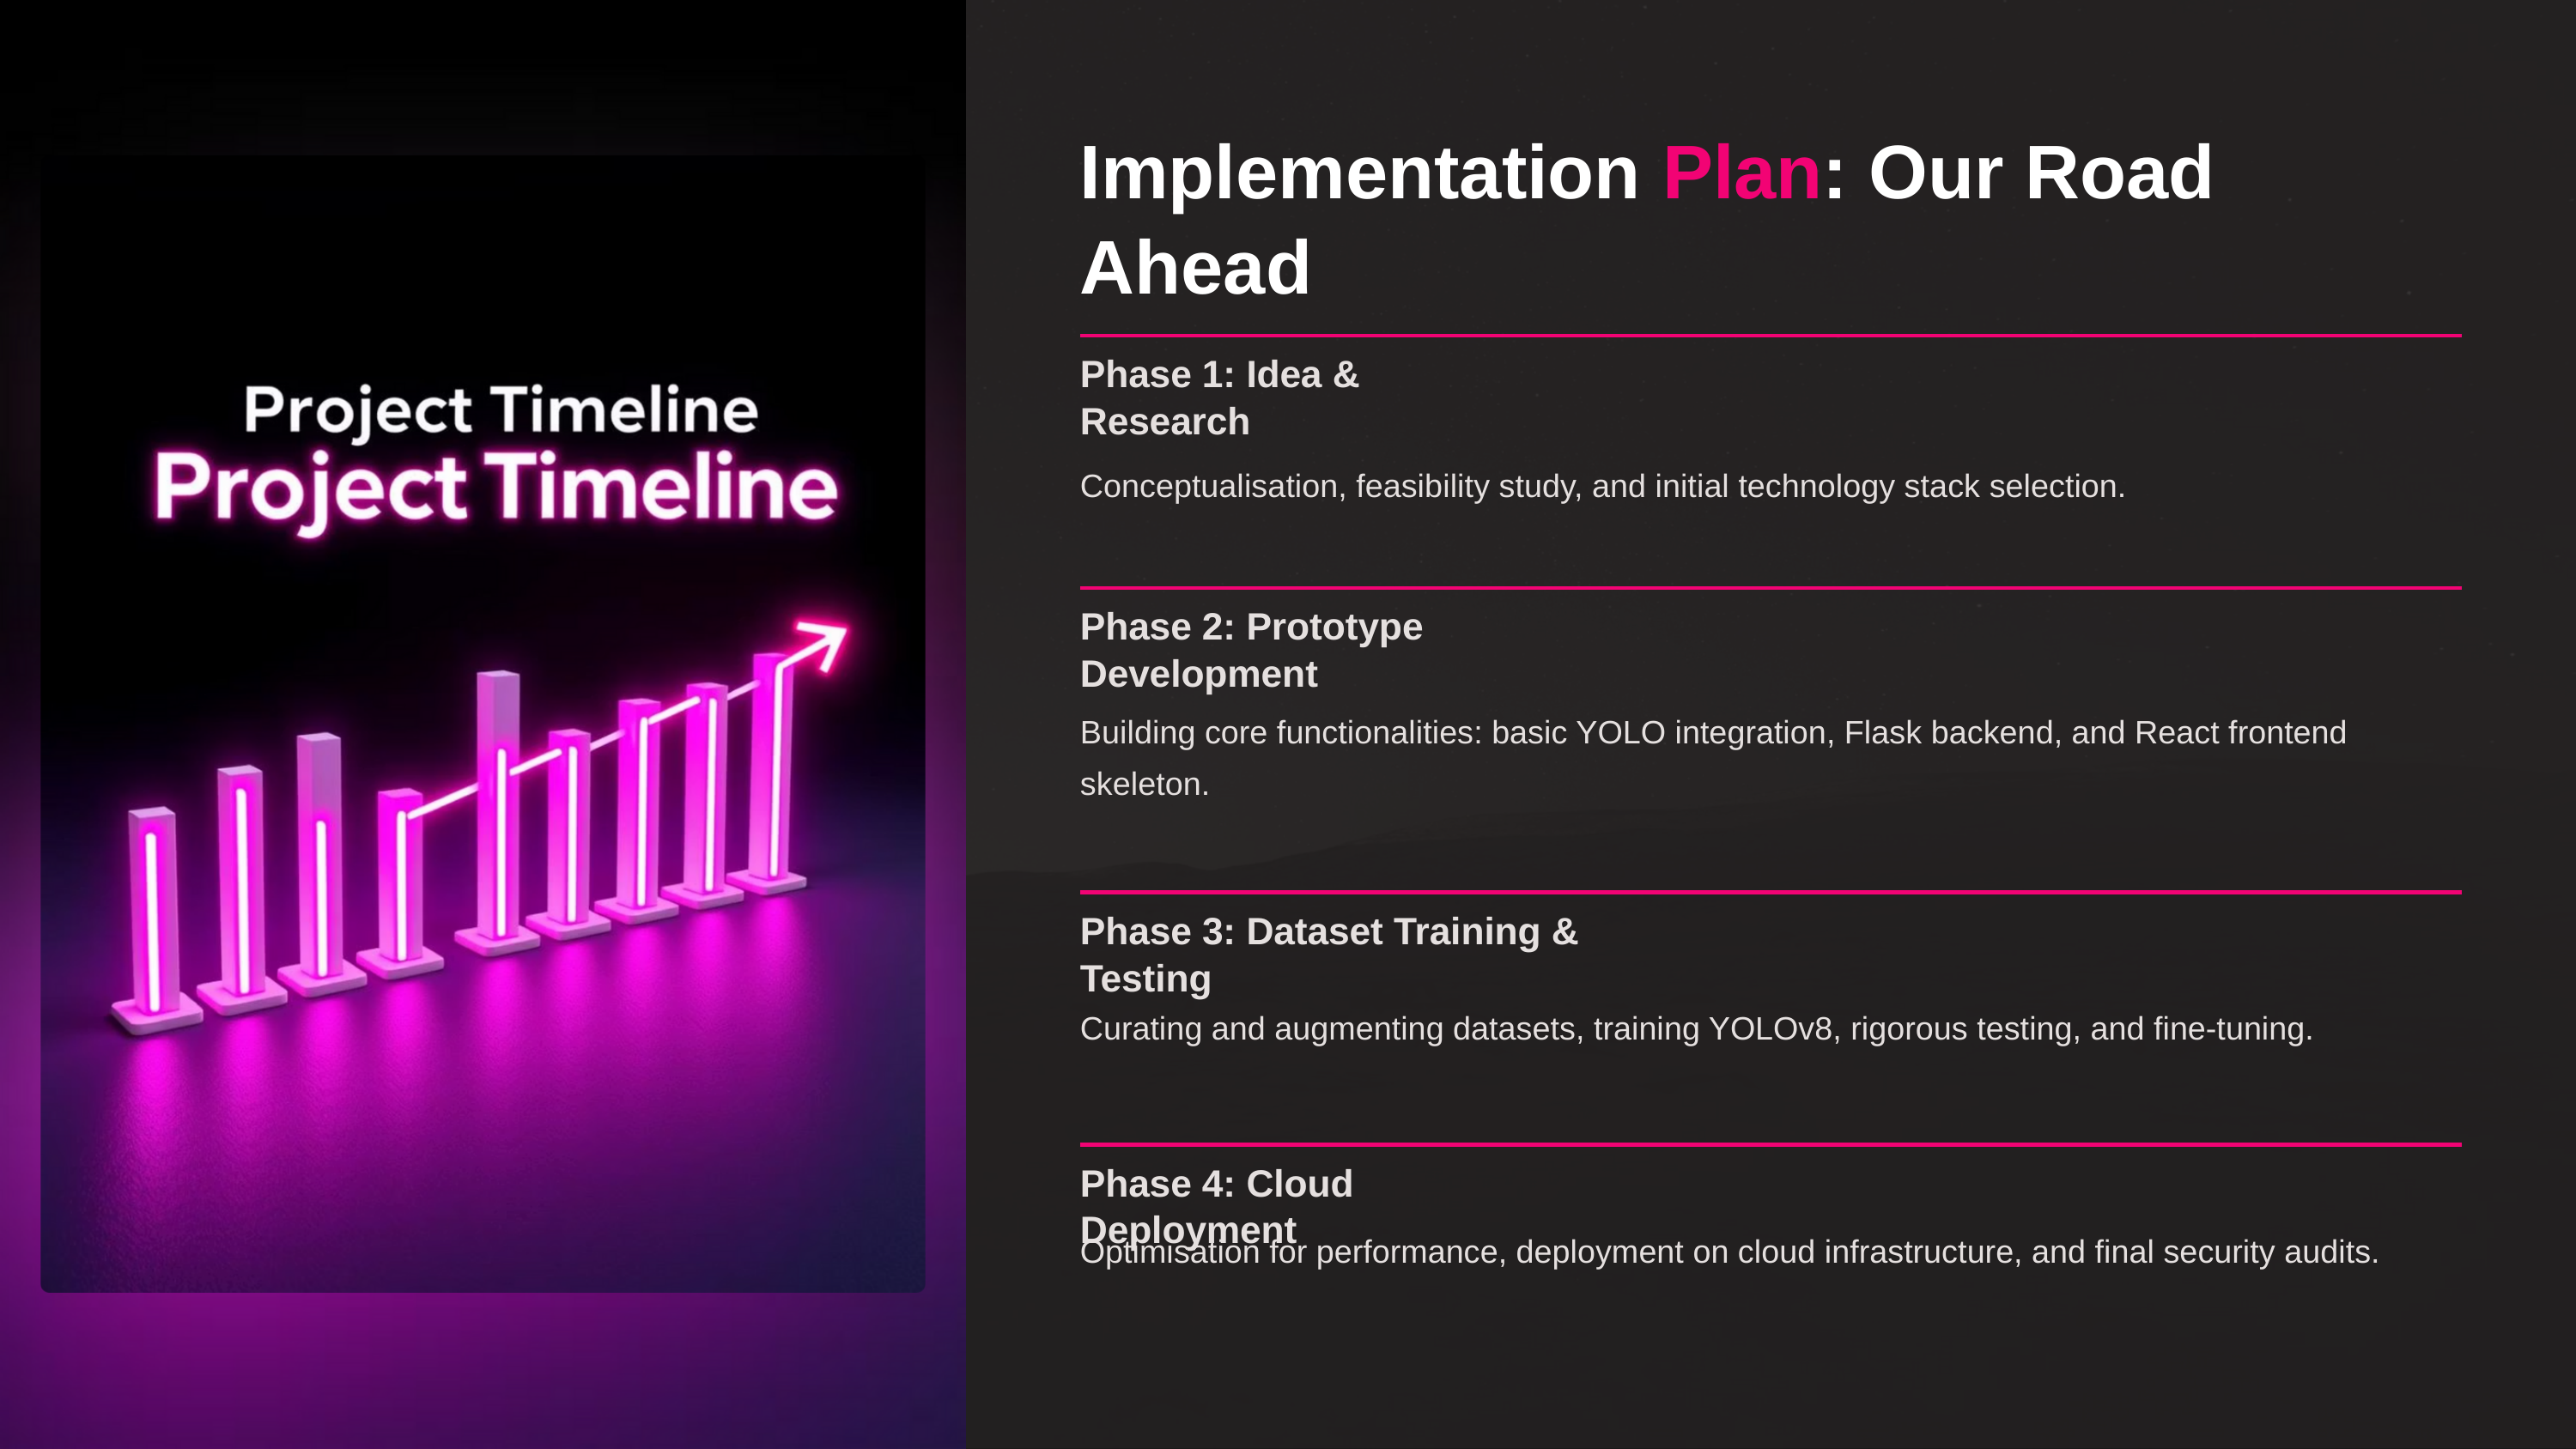

Implementation Plan: Our Road Ahead

Phase 1: Idea & Research
Conceptualisation, feasibility study, and initial technology stack selection.

Phase 2: Prototype Development
Building core functionalities: basic YOLO integration, Flask backend, and React frontend skeleton.

Phase 3: Dataset Training & Testing
Curating and augmenting datasets, training YOLOv8, rigorous testing, and fine-tuning.

Phase 4: Cloud Deployment
Optimisation for performance, deployment on cloud infrastructure, and final security audits.